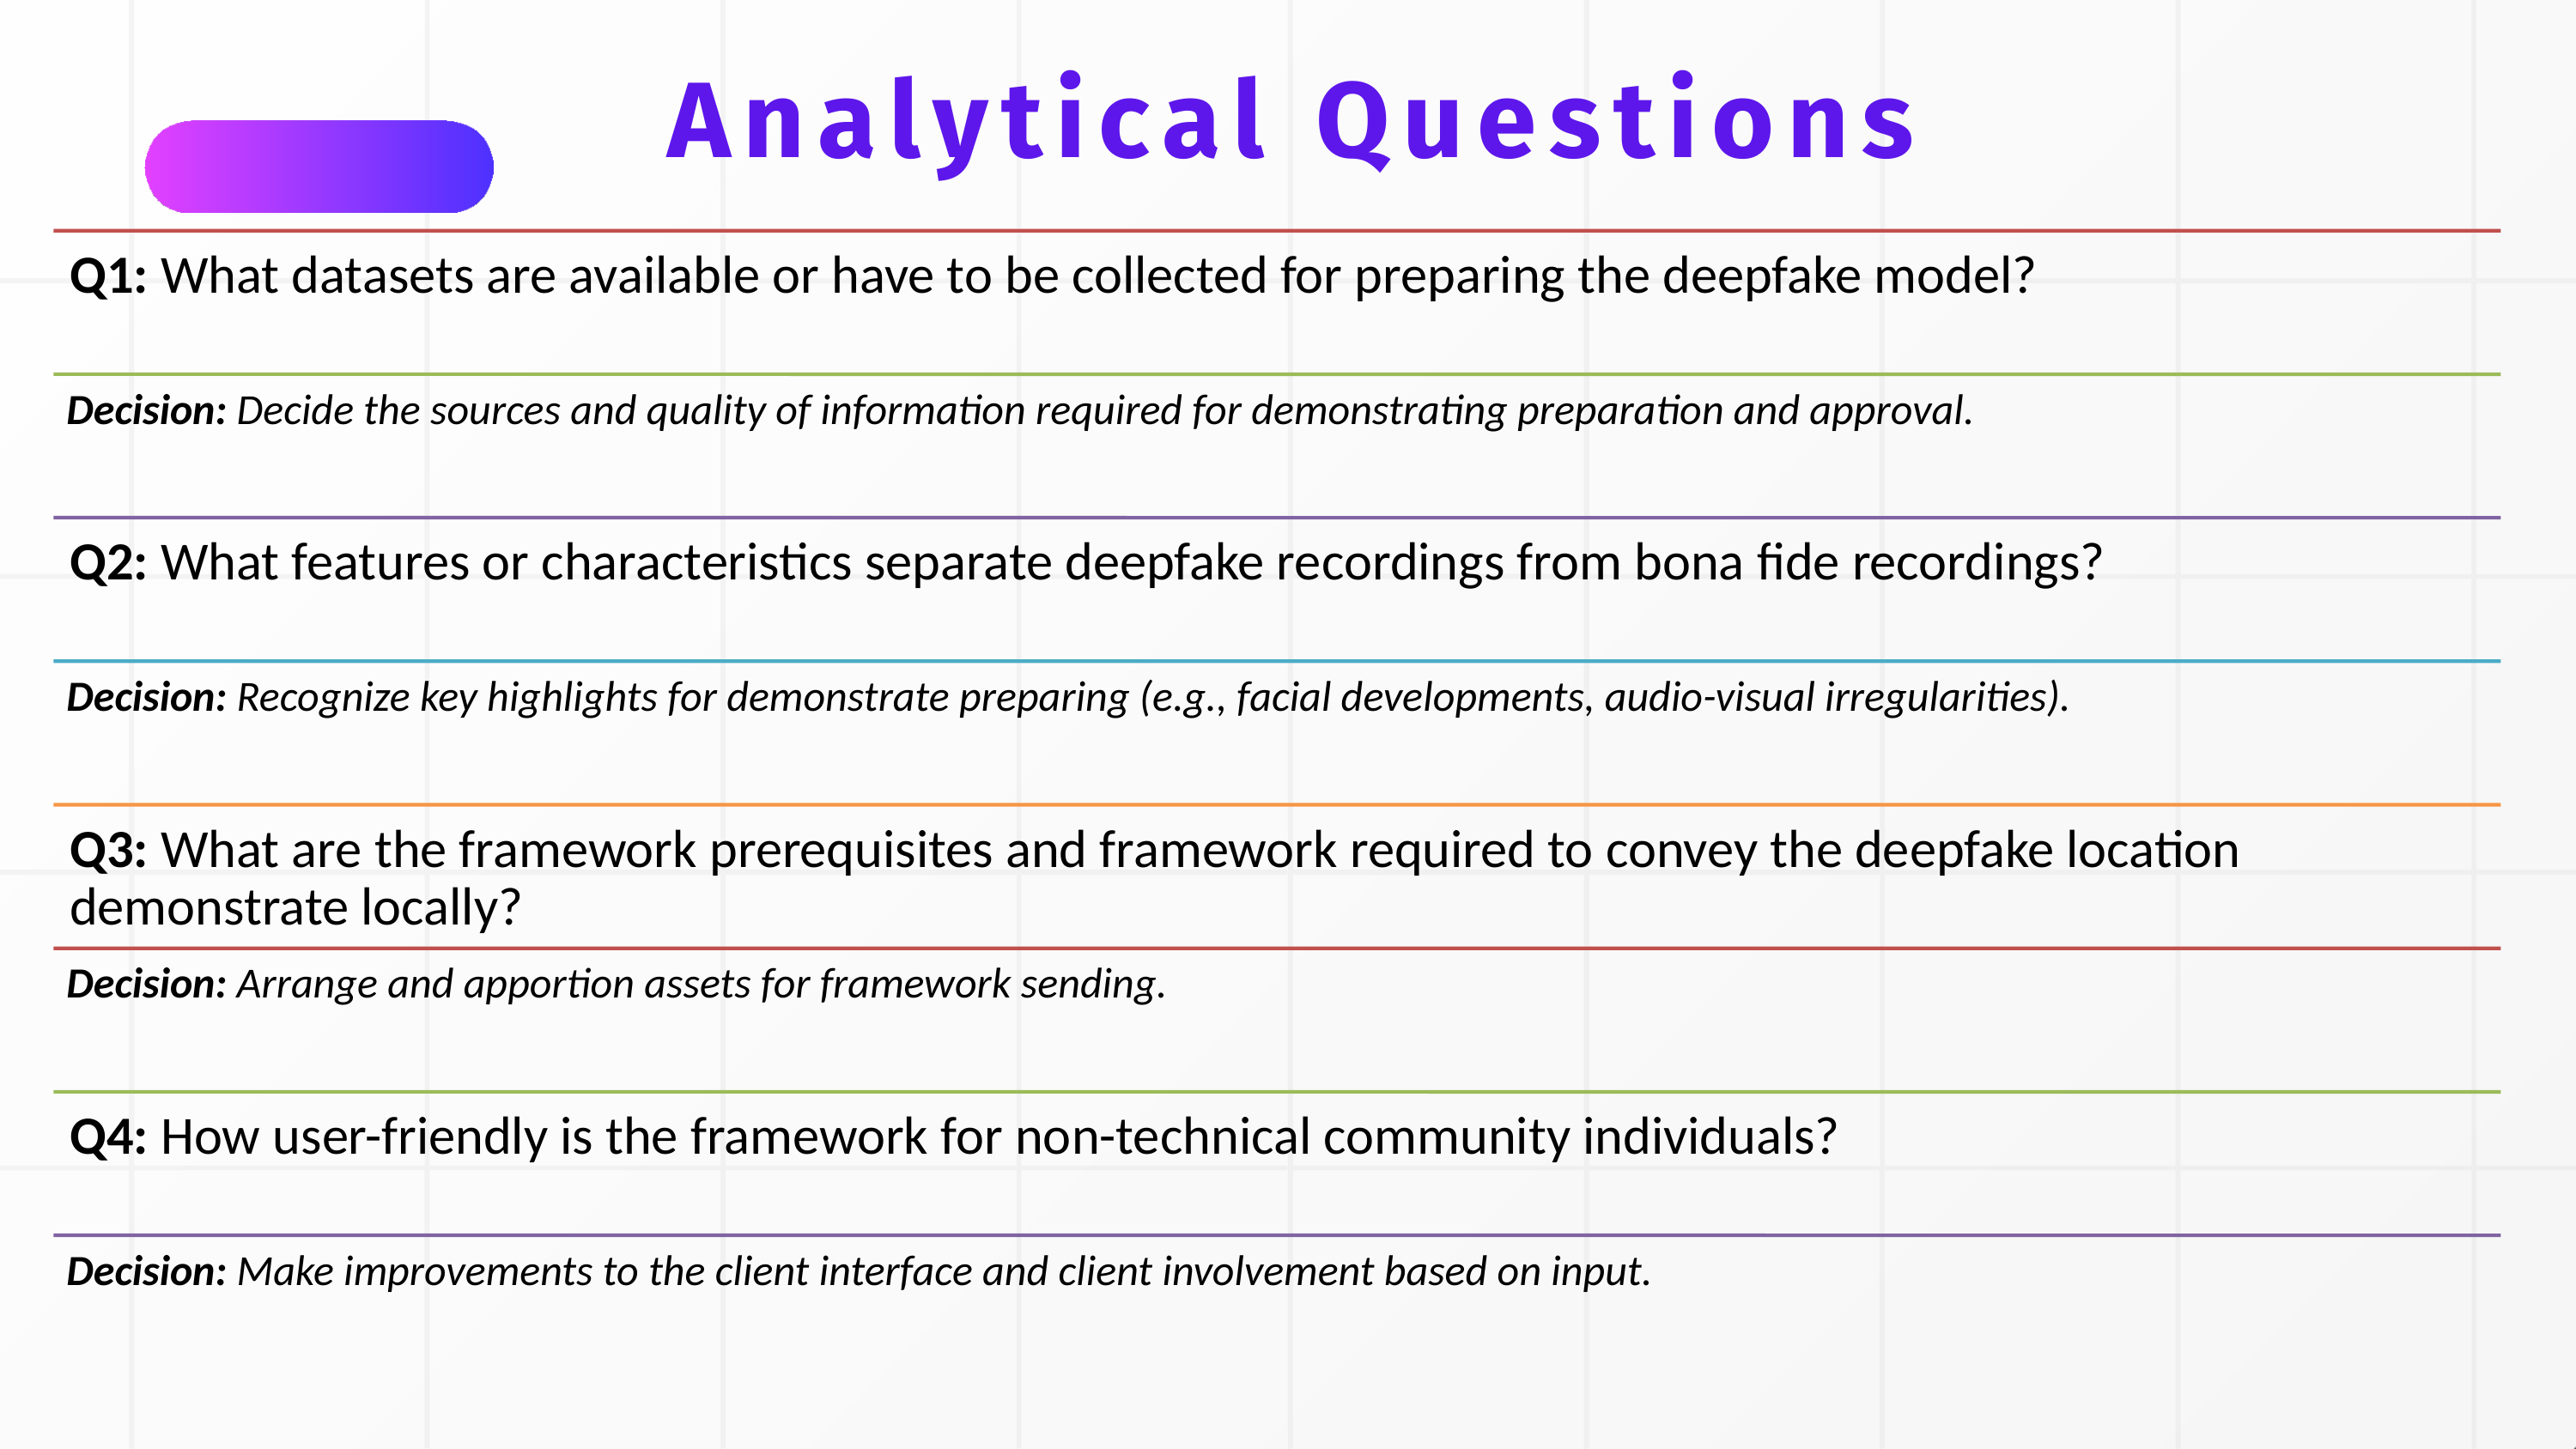

Analytical Questions
Q1: What datasets are available or have to be collected for preparing the deepfake model?
Decision: Decide the sources and quality of information required for demonstrating preparation and approval.
Q2: What features or characteristics separate deepfake recordings from bona fide recordings?
Decision: Recognize key highlights for demonstrate preparing (e.g., facial developments, audio-visual irregularities).
Q3: What are the framework prerequisites and framework required to convey the deepfake location demonstrate locally?
Decision: Arrange and apportion assets for framework sending.
Q4: How user-friendly is the framework for non-technical community individuals?
Decision: Make improvements to the client interface and client involvement based on input.